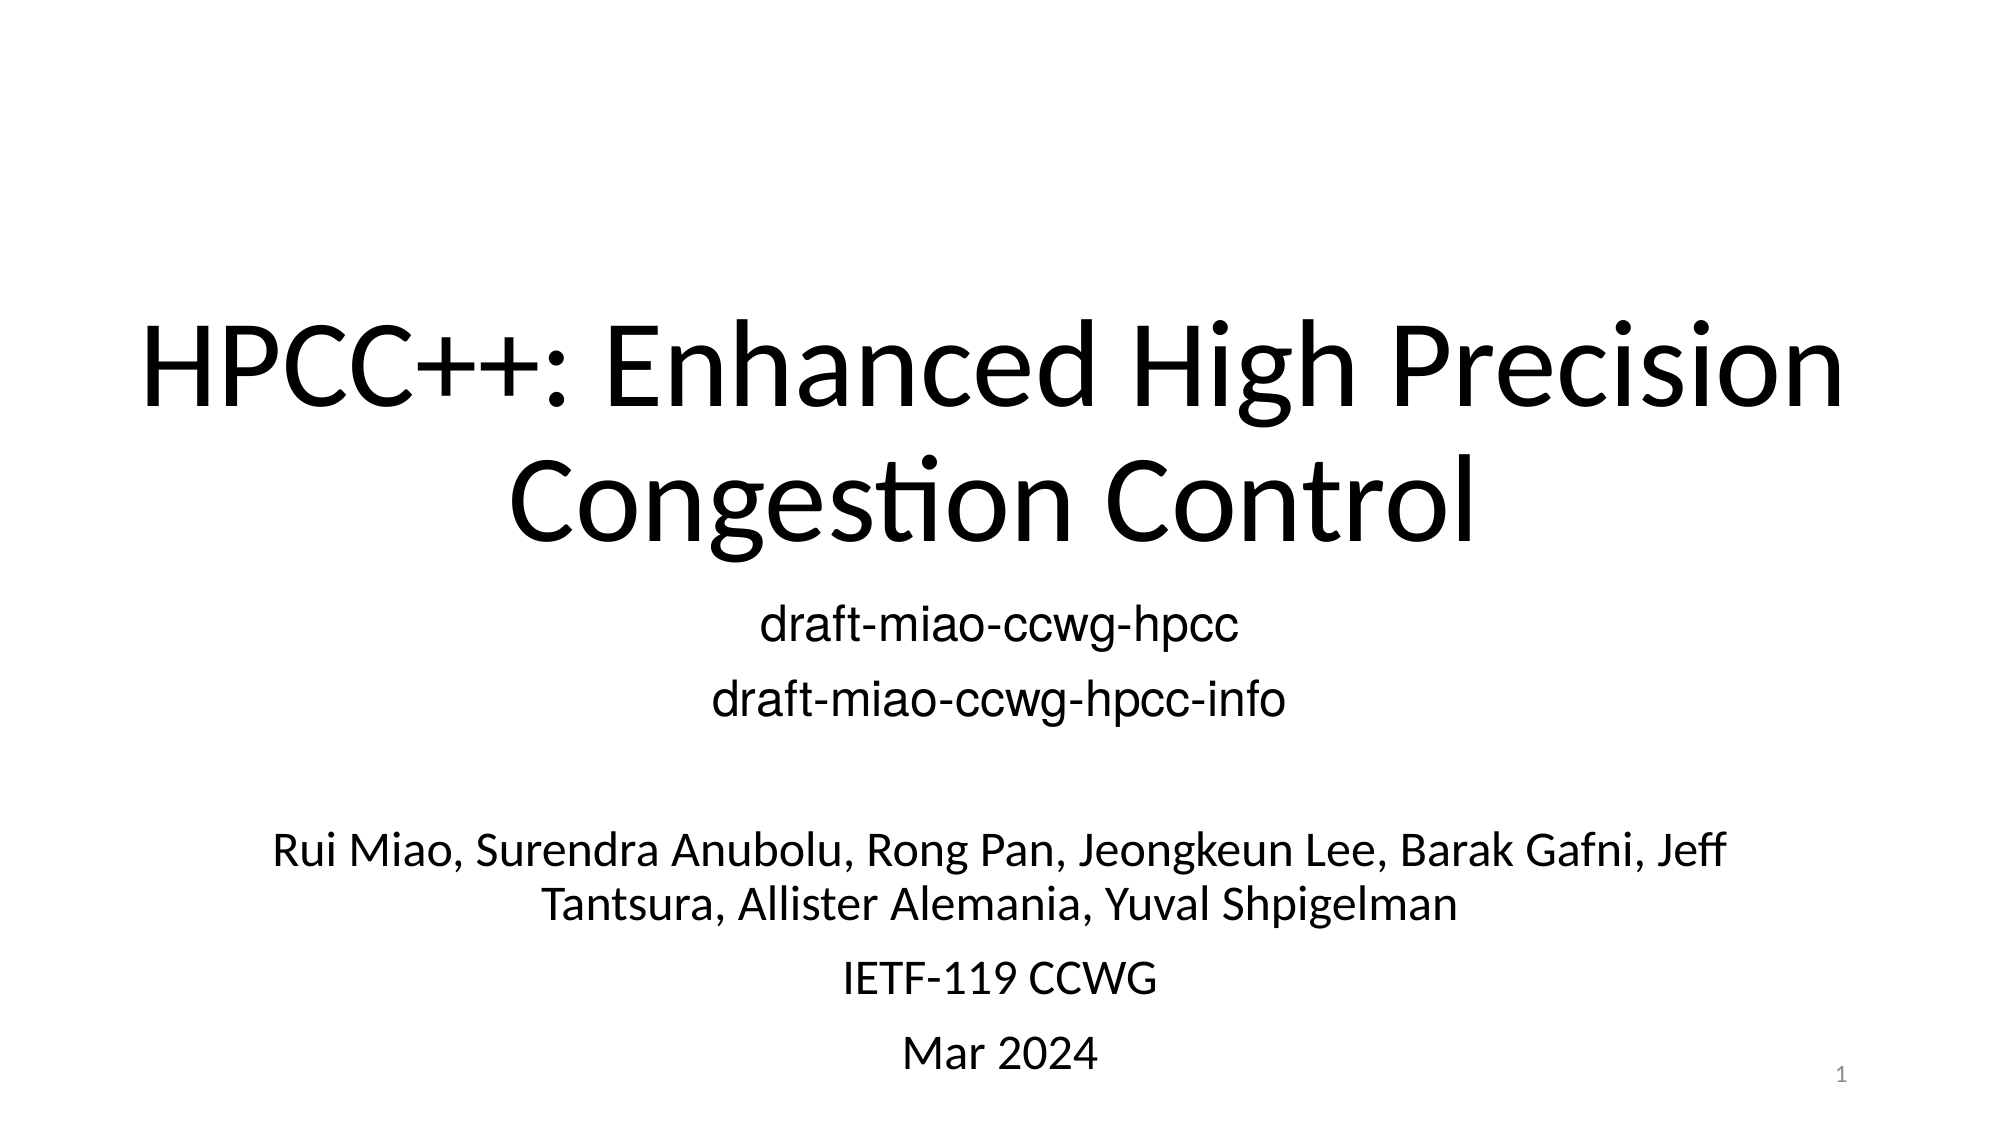

# HPCC++: Enhanced High Precision Congestion Control
draft-miao-ccwg-hpcc
draft-miao-ccwg-hpcc-info

Rui Miao, Surendra Anubolu, Rong Pan, Jeongkeun Lee, Barak Gafni, Jeff Tantsura, Allister Alemania, Yuval Shpigelman
IETF-119 CCWG
Mar 2024
1